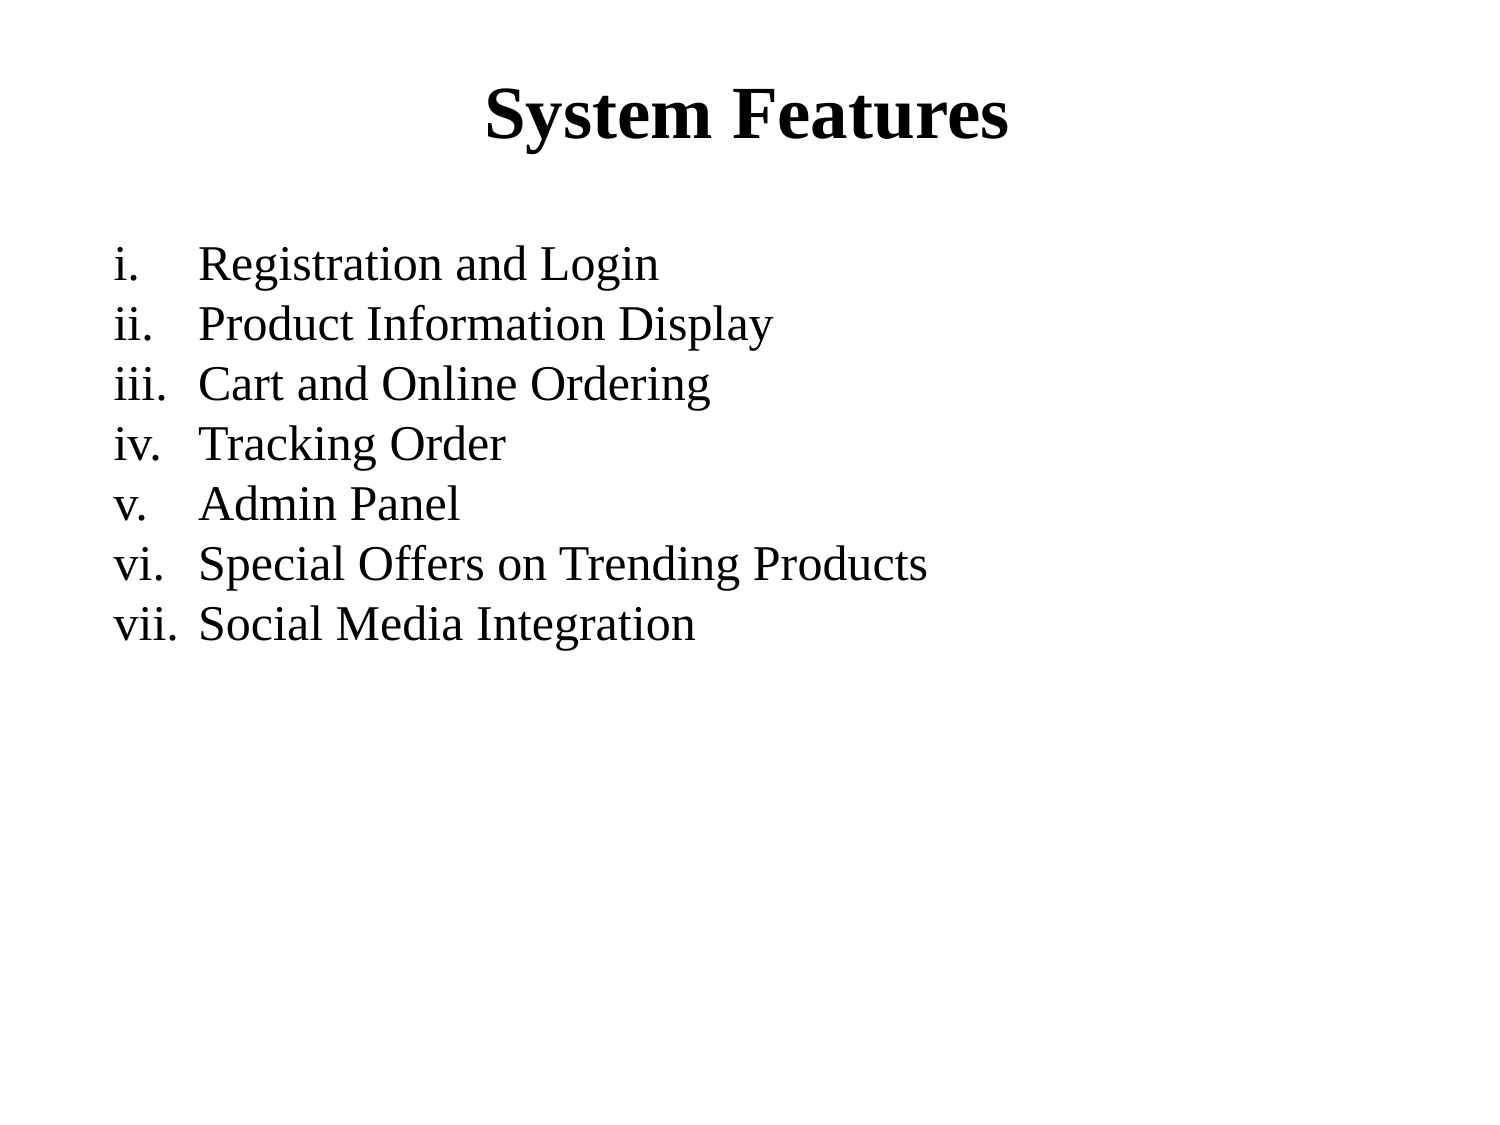

System Features
Registration and Login
Product Information Display
Cart and Online Ordering
Tracking Order
Admin Panel
Special Offers on Trending Products
Social Media Integration